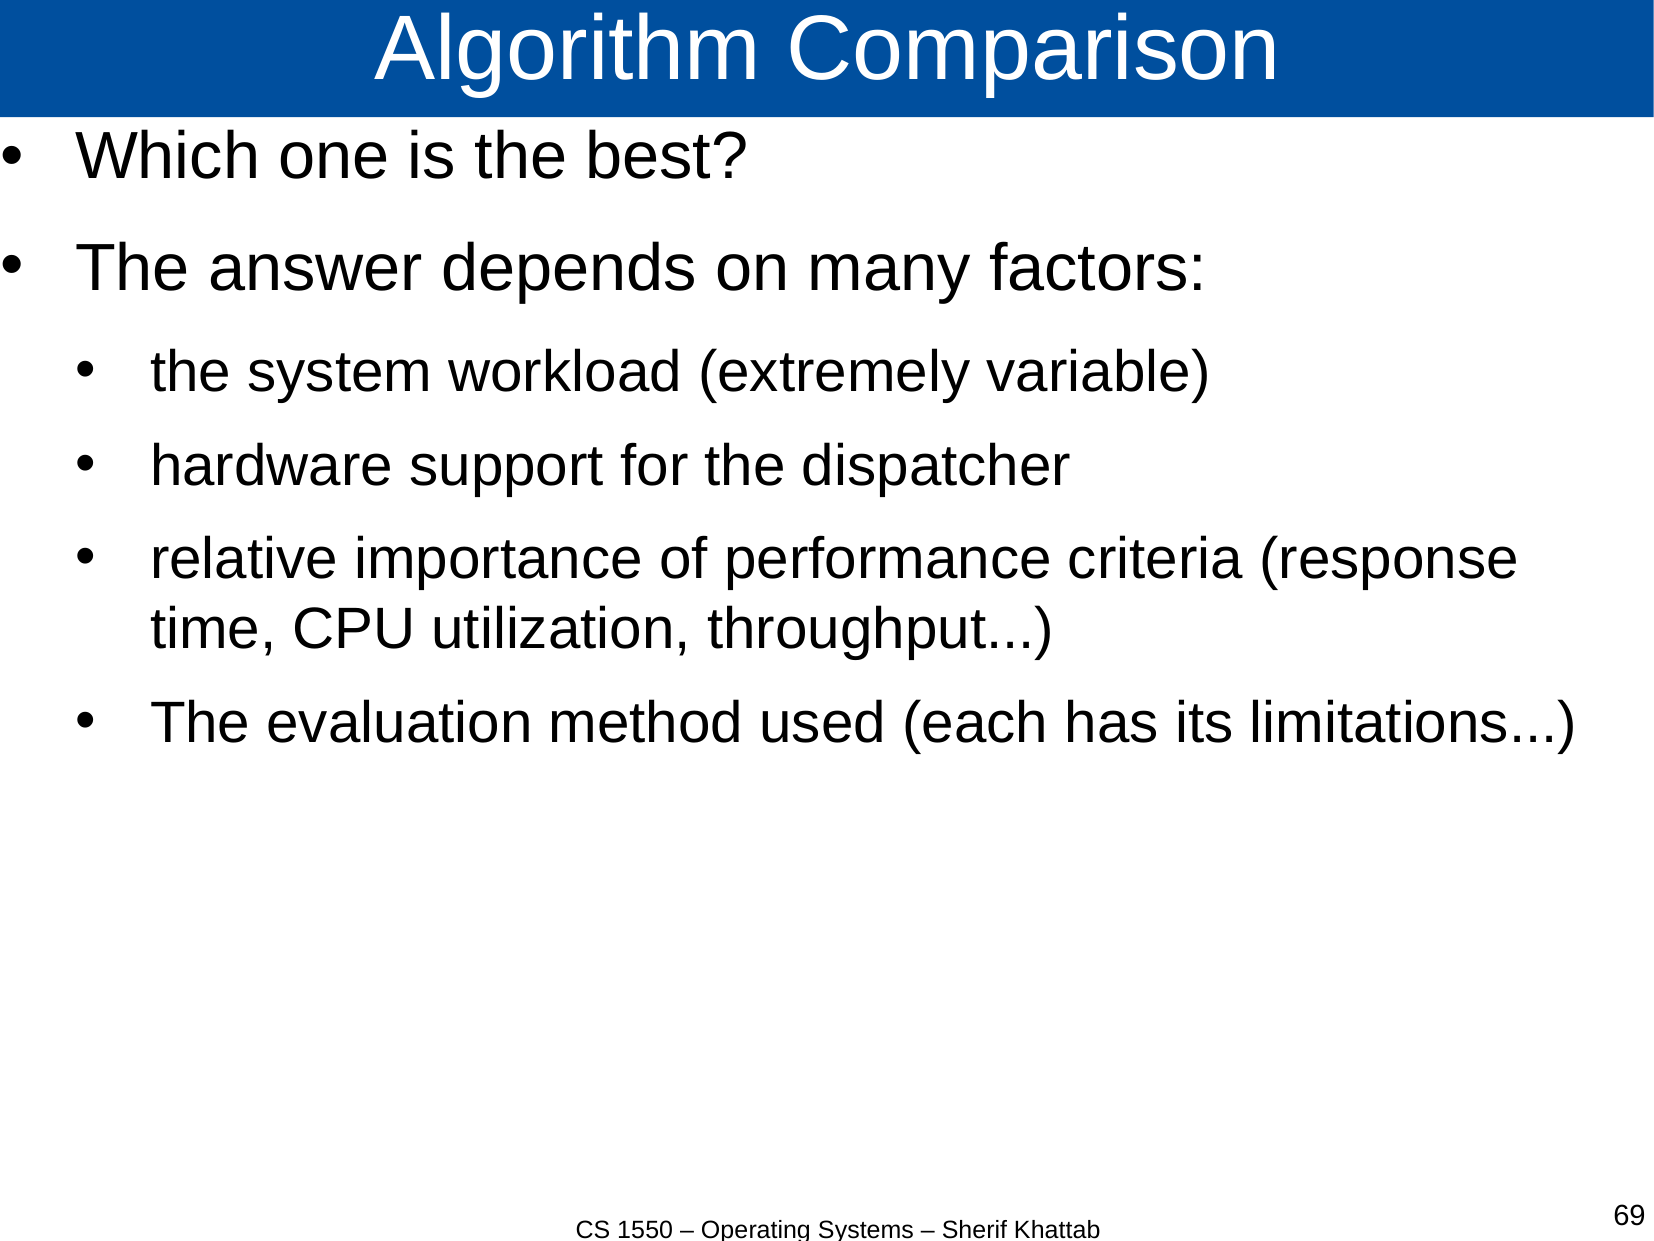

# Algorithm Comparison
Which one is the best?
The answer depends on many factors:
the system workload (extremely variable)
hardware support for the dispatcher
relative importance of performance criteria (response time, CPU utilization, throughput...)
The evaluation method used (each has its limitations...)
CS 1550 – Operating Systems – Sherif Khattab
69